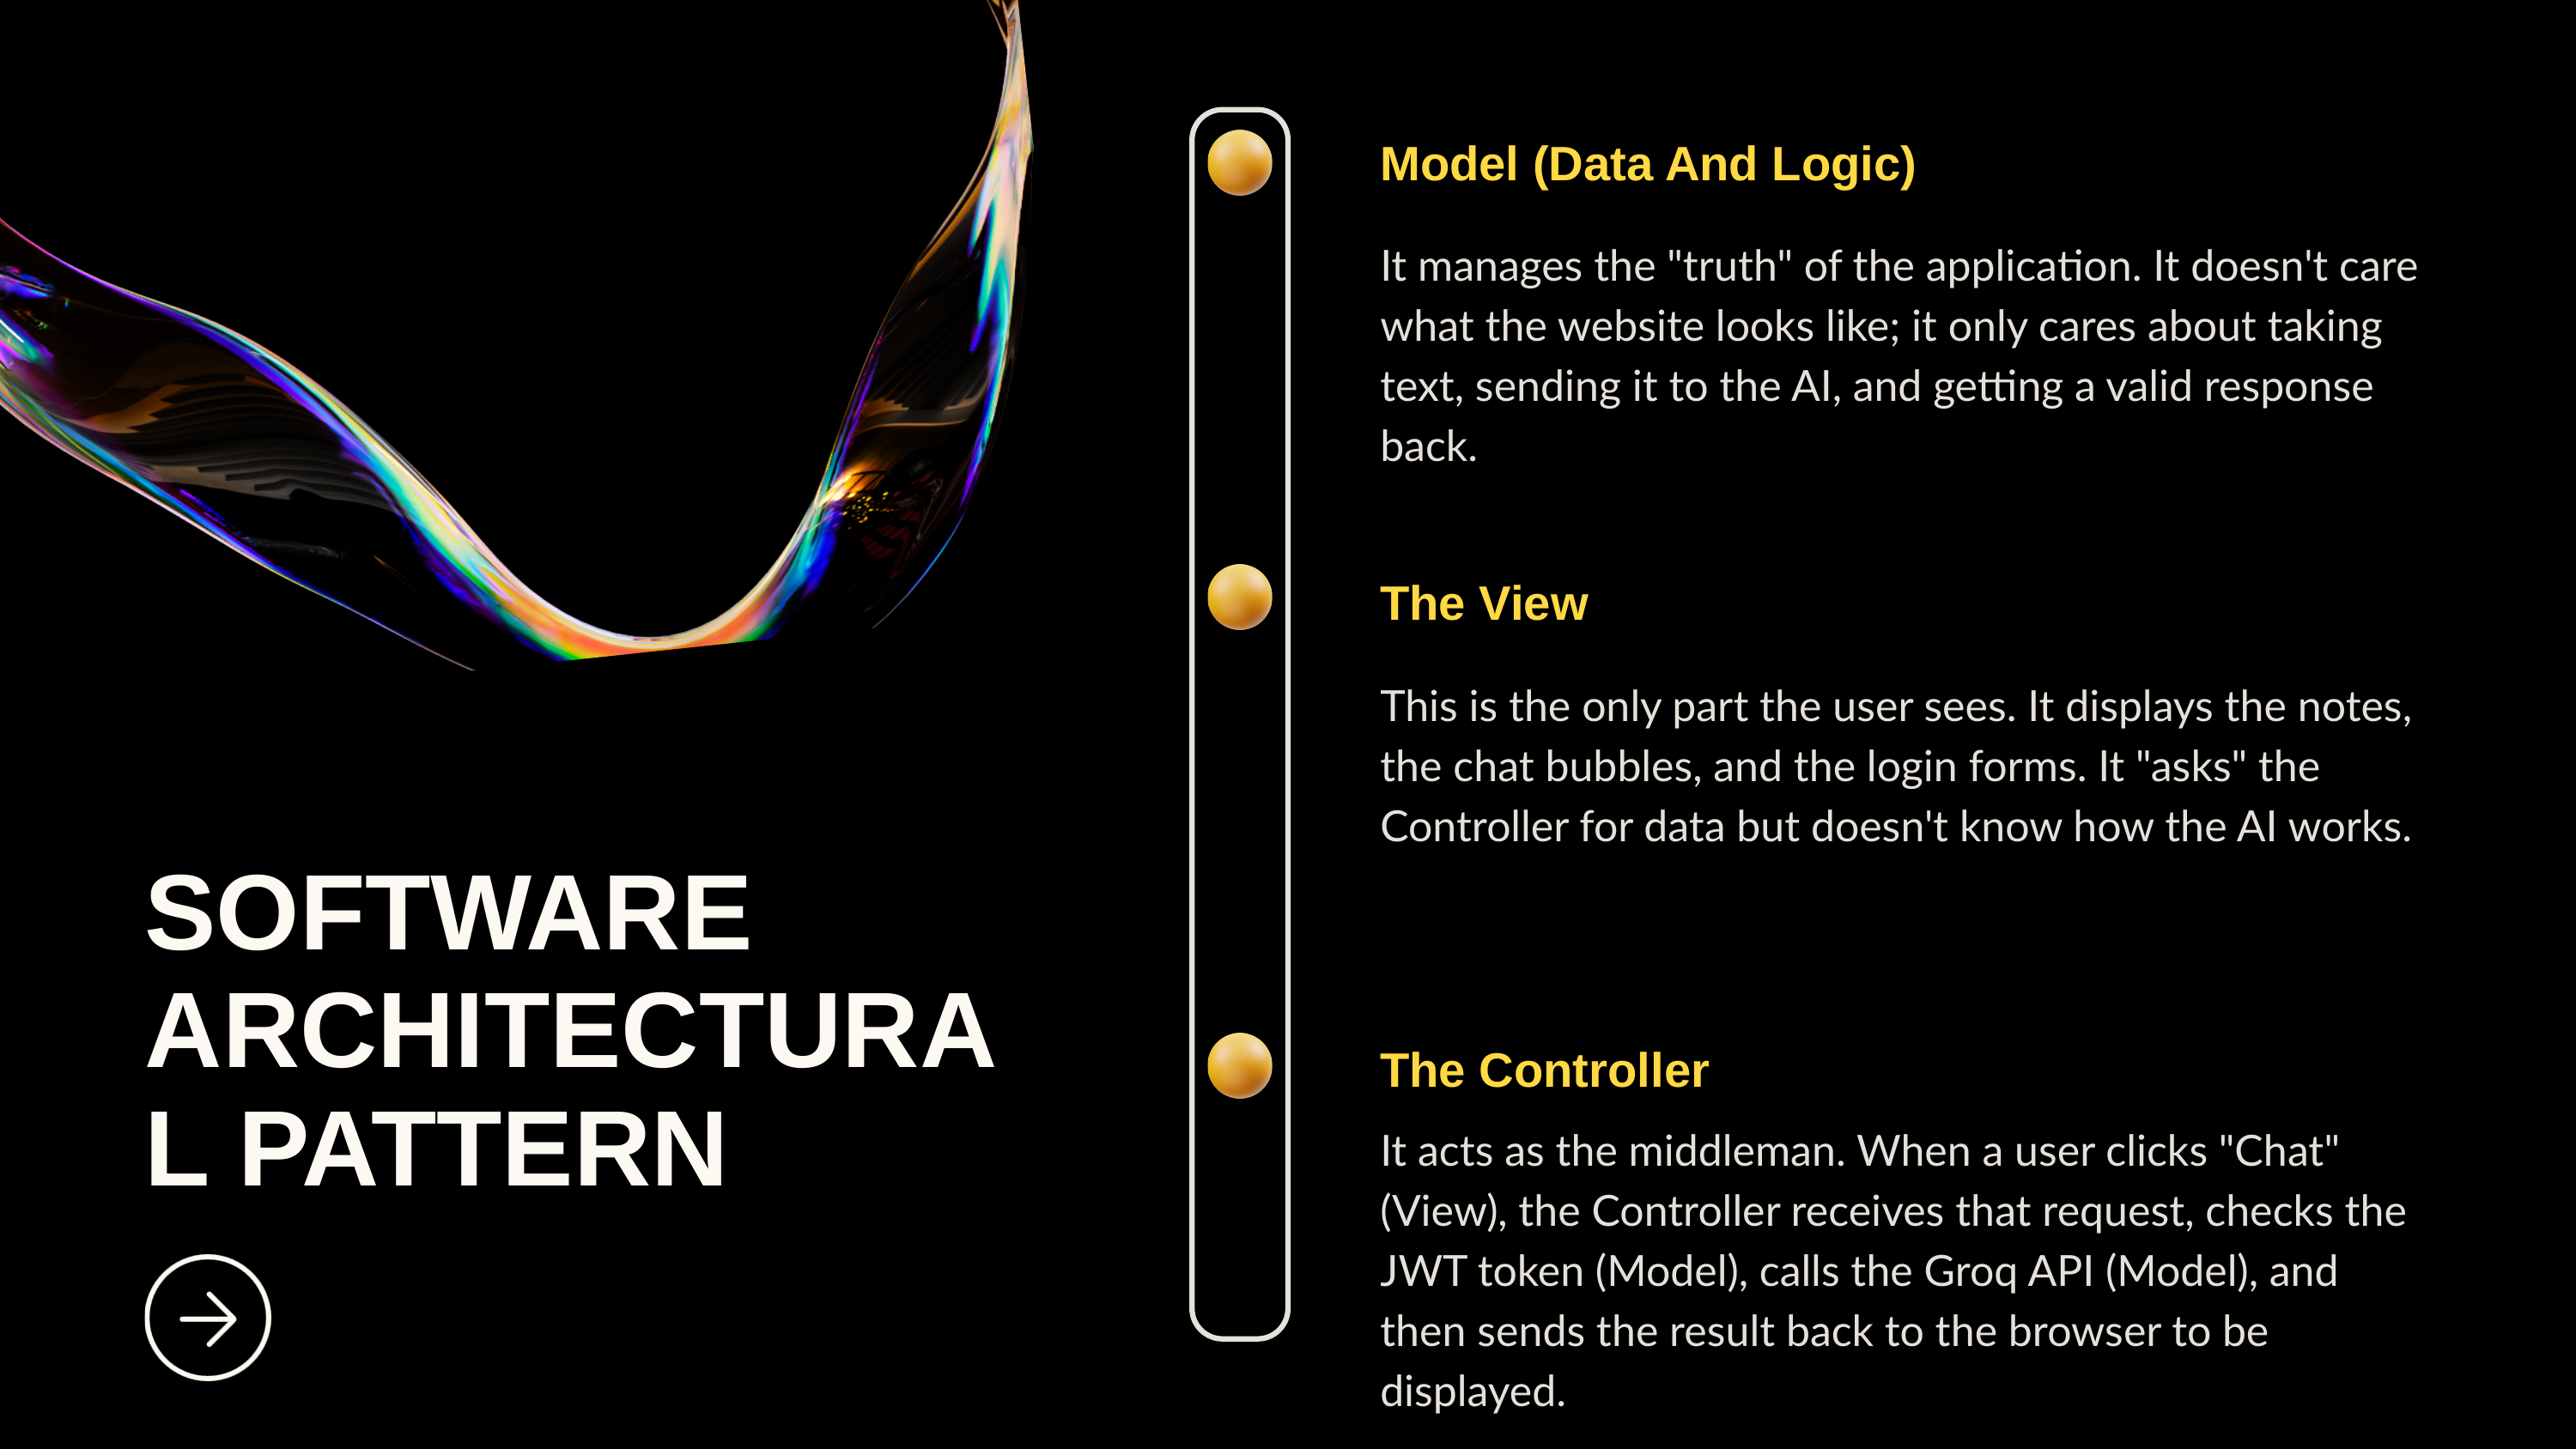

Model (Data And Logic)

It manages the "truth" of the application. It doesn't care what the website looks like; it only cares about taking text, sending it to the AI, and getting a valid response back.
The View

This is the only part the user sees. It displays the notes, the chat bubbles, and the login forms. It "asks" the Controller for data but doesn't know how the AI works.

SOFTWARE ARCHITECTURAL PATTERN
The Controller

It acts as the middleman. When a user clicks "Chat" (View), the Controller receives that request, checks the JWT token (Model), calls the Groq API (Model), and then sends the result back to the browser to be displayed.